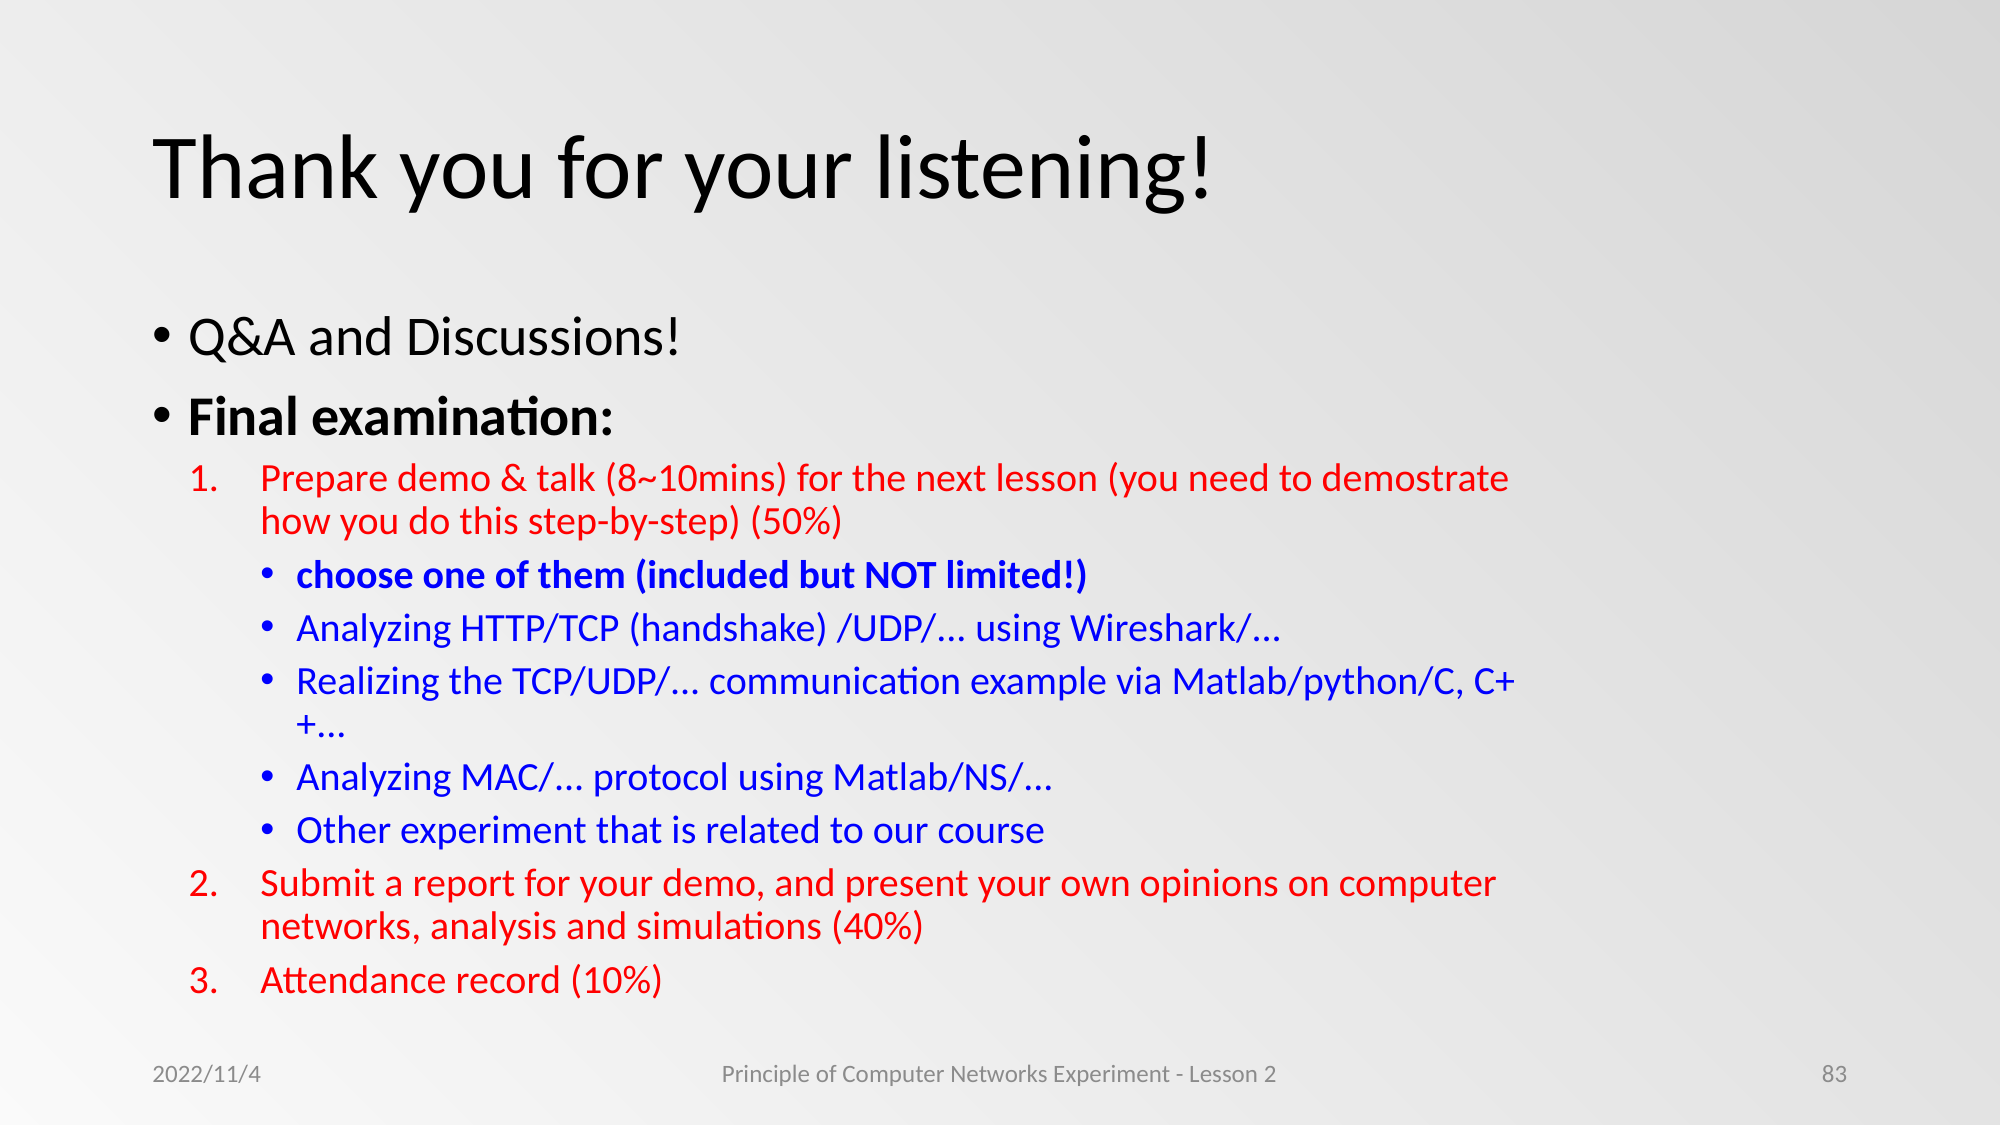

# Thank you for your listening!
Q&A and Discussions!
Final examination:
Prepare demo & talk (8~10mins) for the next lesson (you need to demostrate how you do this step-by-step) (50%)
choose one of them (included but NOT limited!)
Analyzing HTTP/TCP (handshake) /UDP/... using Wireshark/...
Realizing the TCP/UDP/... communication example via Matlab/python/C, C++...
Analyzing MAC/... protocol using Matlab/NS/...
Other experiment that is related to our course
Submit a report for your demo, and present your own opinions on computer networks, analysis and simulations (40%)
Attendance record (10%)
2022/11/4
Principle of Computer Networks Experiment - Lesson 2
83